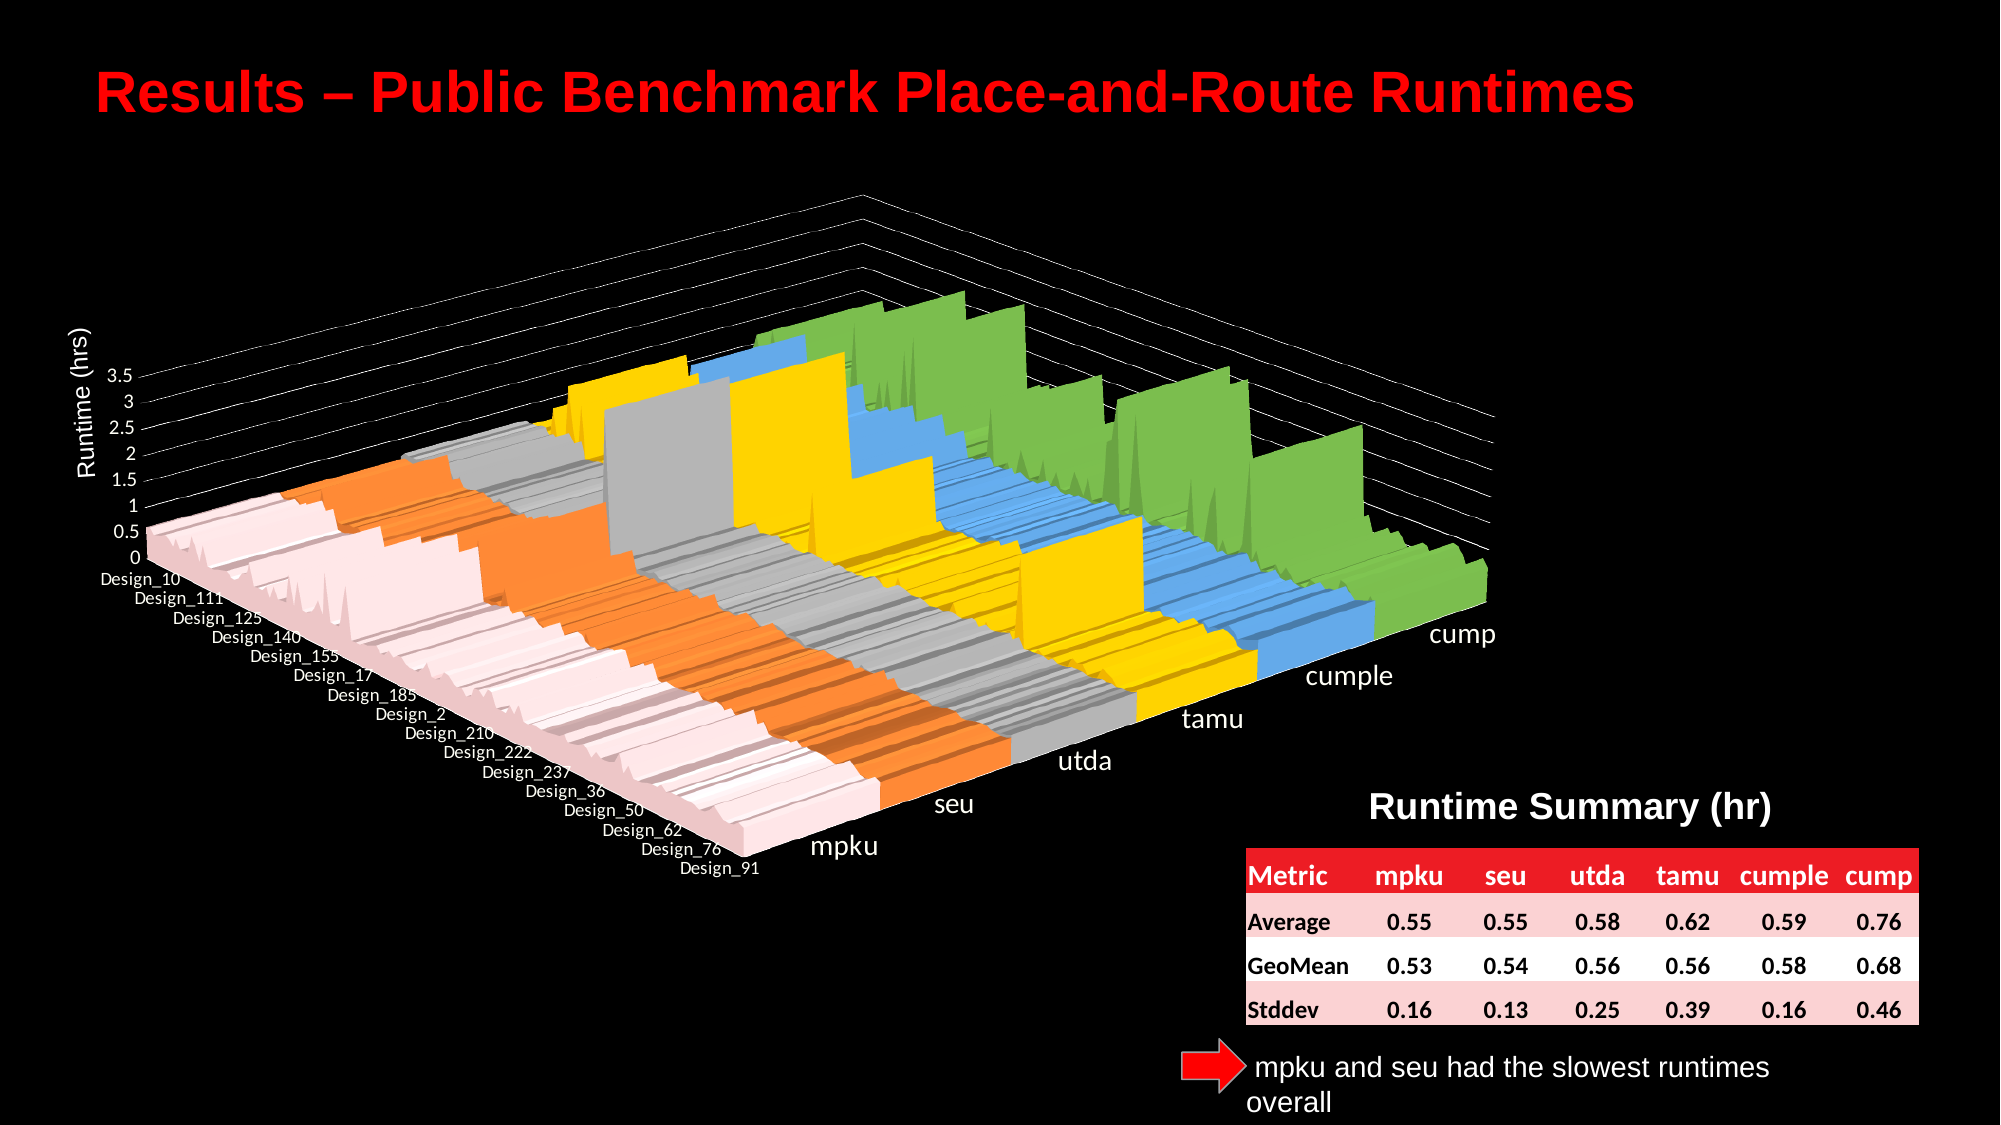

Results – Public Benchmark Place-and-Route Runtimes

[unsupported chart]

Runtime (hrs)
Runtime Summary (hr)
| Metric | mpku | seu | utda | tamu | cumple | cump |
| --- | --- | --- | --- | --- | --- | --- |
| Average | 0.55 | 0.55 | 0.58 | 0.62 | 0.59 | 0.76 |
| GeoMean | 0.53 | 0.54 | 0.56 | 0.56 | 0.58 | 0.68 |
| Stddev | 0.16 | 0.13 | 0.25 | 0.39 | 0.16 | 0.46 |

 mpku and seu had the slowest runtimes overall